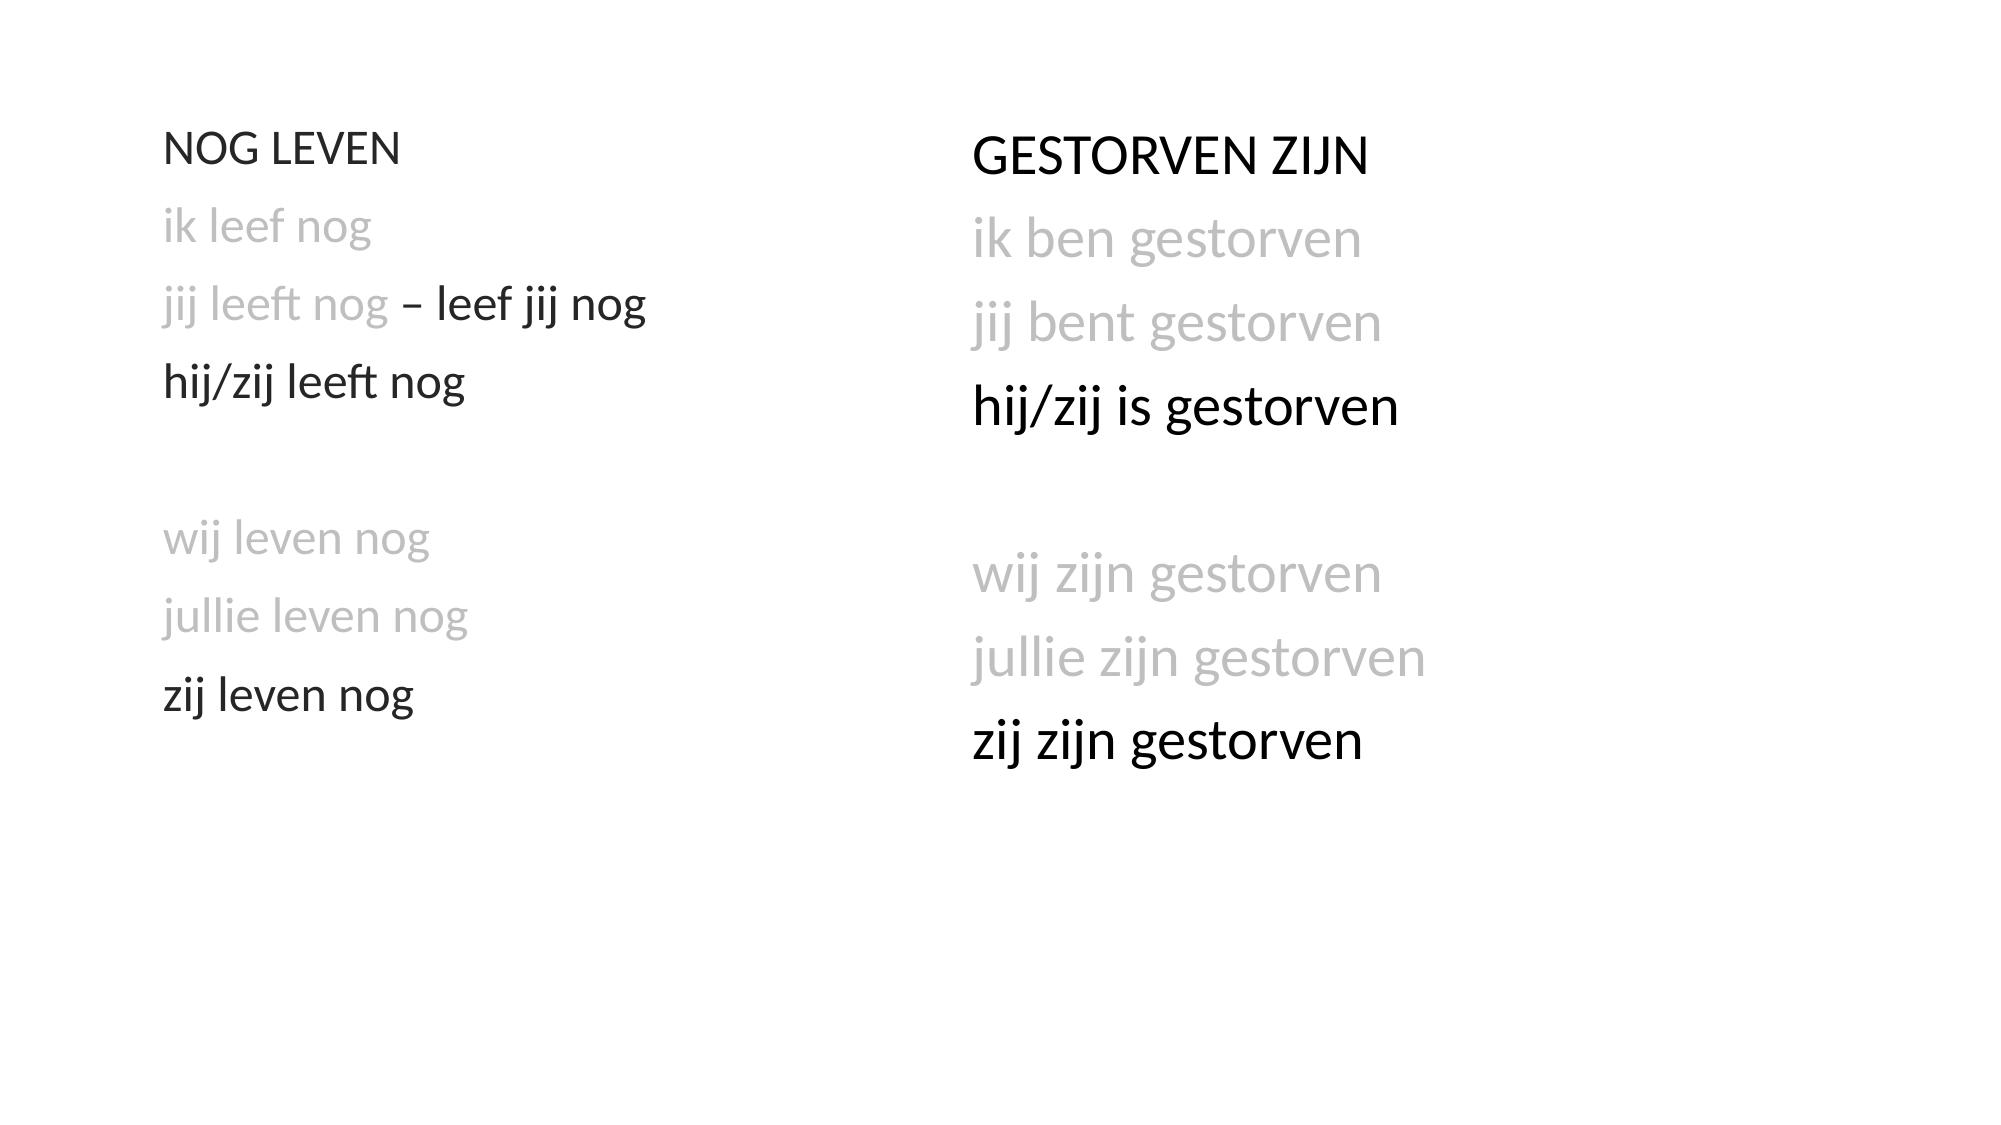

NOG LEVEN
ik leef nog
jij leeft nog – leef jij nog
hij/zij leeft nog

wij leven nog
jullie leven nog
zij leven nog
GESTORVEN ZIJN
ik ben gestorven
jij bent gestorven
hij/zij is gestorven

wij zijn gestorven
jullie zijn gestorven
zij zijn gestorven